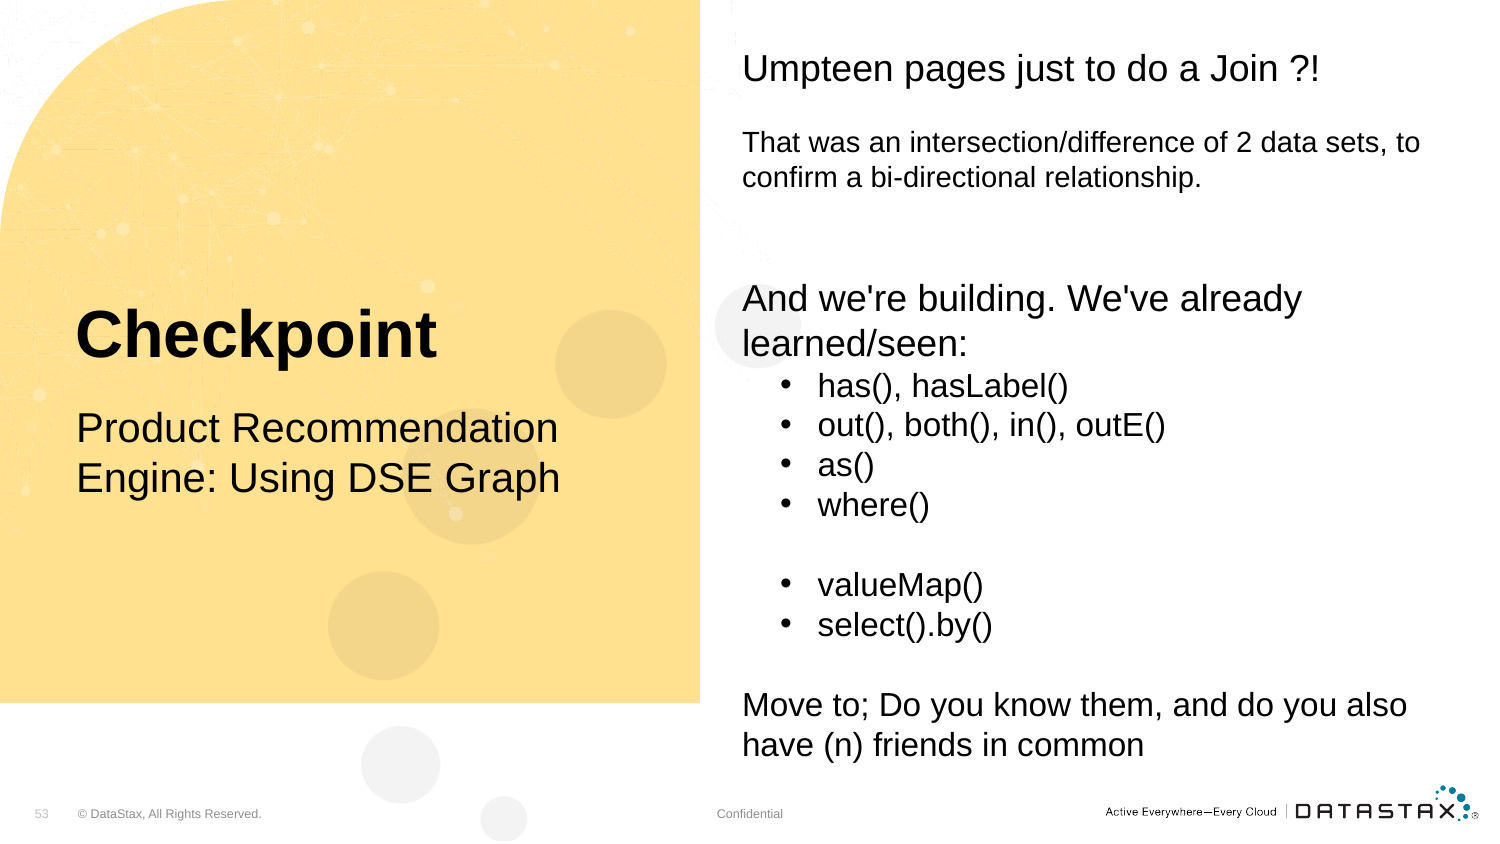

Umpteen pages just to do a Join ?!

That was an intersection/difference of 2 data sets, to confirm a bi-directional relationship.

And we're building. We've already  learned/seen:
has(), hasLabel()
out(), both(), in(), outE()
as()
where()

valueMap()
select().by()

Move to; Do you know them, and do you also have (n) friends in common

# Checkpoint
Product Recommendation
Engine: Using DSE Graph
Confidential
53
© DataStax, All Rights Reserved.